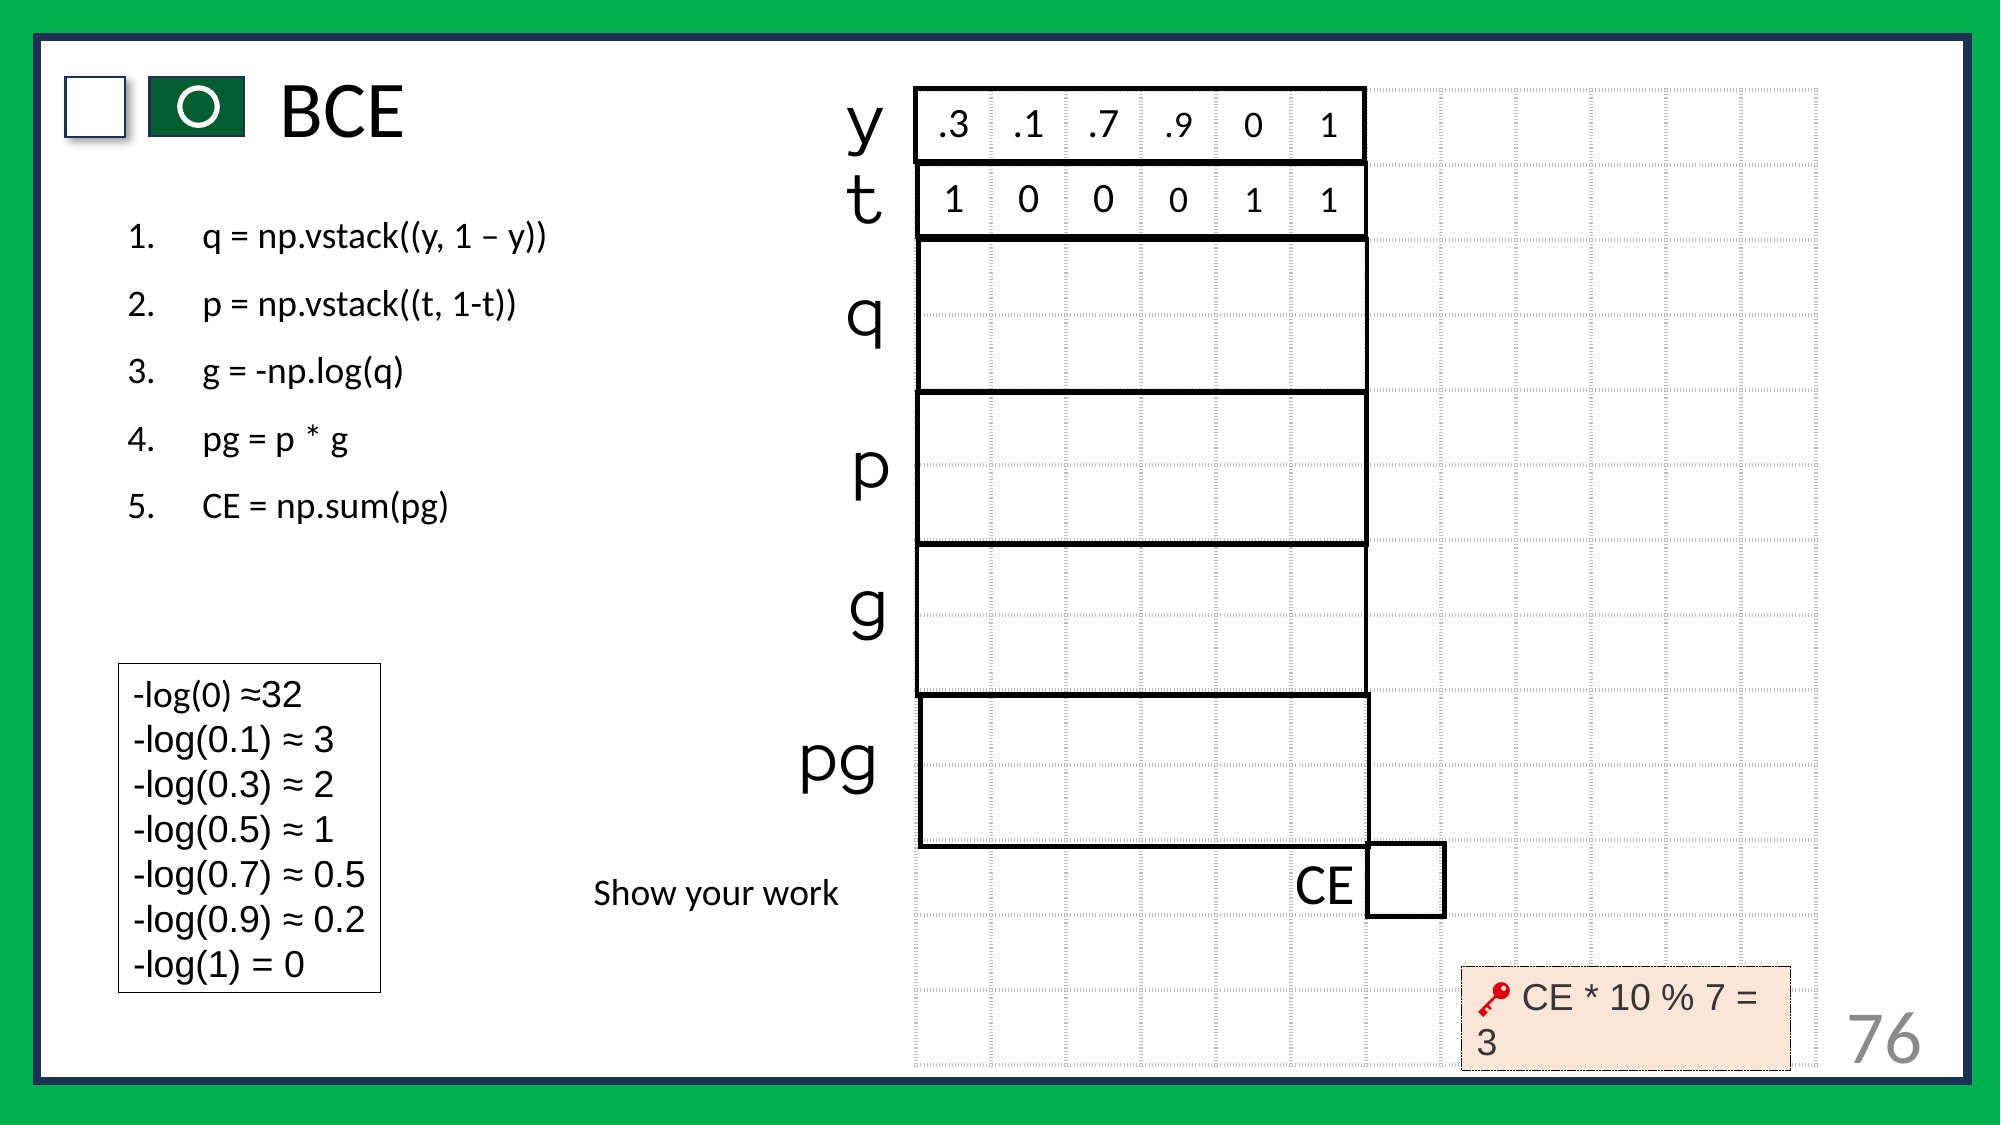

# BCE
y

| .3 | .1 | .7 | .9 | 0 | 1 |  |  |  |  |  |  |
| --- | --- | --- | --- | --- | --- | --- | --- | --- | --- | --- | --- |
| 1 | 0 | 0 | 0 | 1 | 1 |  |  |  |  |  |  |
|  |  |  |  |  |  |  |  |  |  |  |  |
|  |  |  |  |  |  |  |  |  |  |  |  |
|  |  |  |  |  |  |  |  |  |  |  |  |
|  |  |  |  |  |  |  |  |  |  |  |  |
|  |  |  |  |  |  |  |  |  |  |  |  |
|  |  |  |  |  |  |  |  |  |  |  |  |
|  |  |  |  |  |  |  |  |  |  |  |  |
|  |  |  |  |  |  |  |  |  |  |  |  |
|  |  |  |  |  |  |  |  |  |  |  |  |
|  |  |  |  |  |  |  |  |  |  |  |  |
|  |  |  |  |  |  |  |  |  |  |  |  |
t

q = np.vstack((y, 1 – y))
p = np.vstack((t, 1-t))
g = -np.log(q)
pg = p * g
CE = np.sum(pg)

q

p

g
-log(0) ≈32
-log(0.1) ≈ 3
-log(0.3) ≈ 2
-log(0.5) ≈ 1
-log(0.7) ≈ 0.5
-log(0.9) ≈ 0.2
-log(1) = 0

pg
CE

Show your work
🔑 CE * 10 % 7 = 3
76